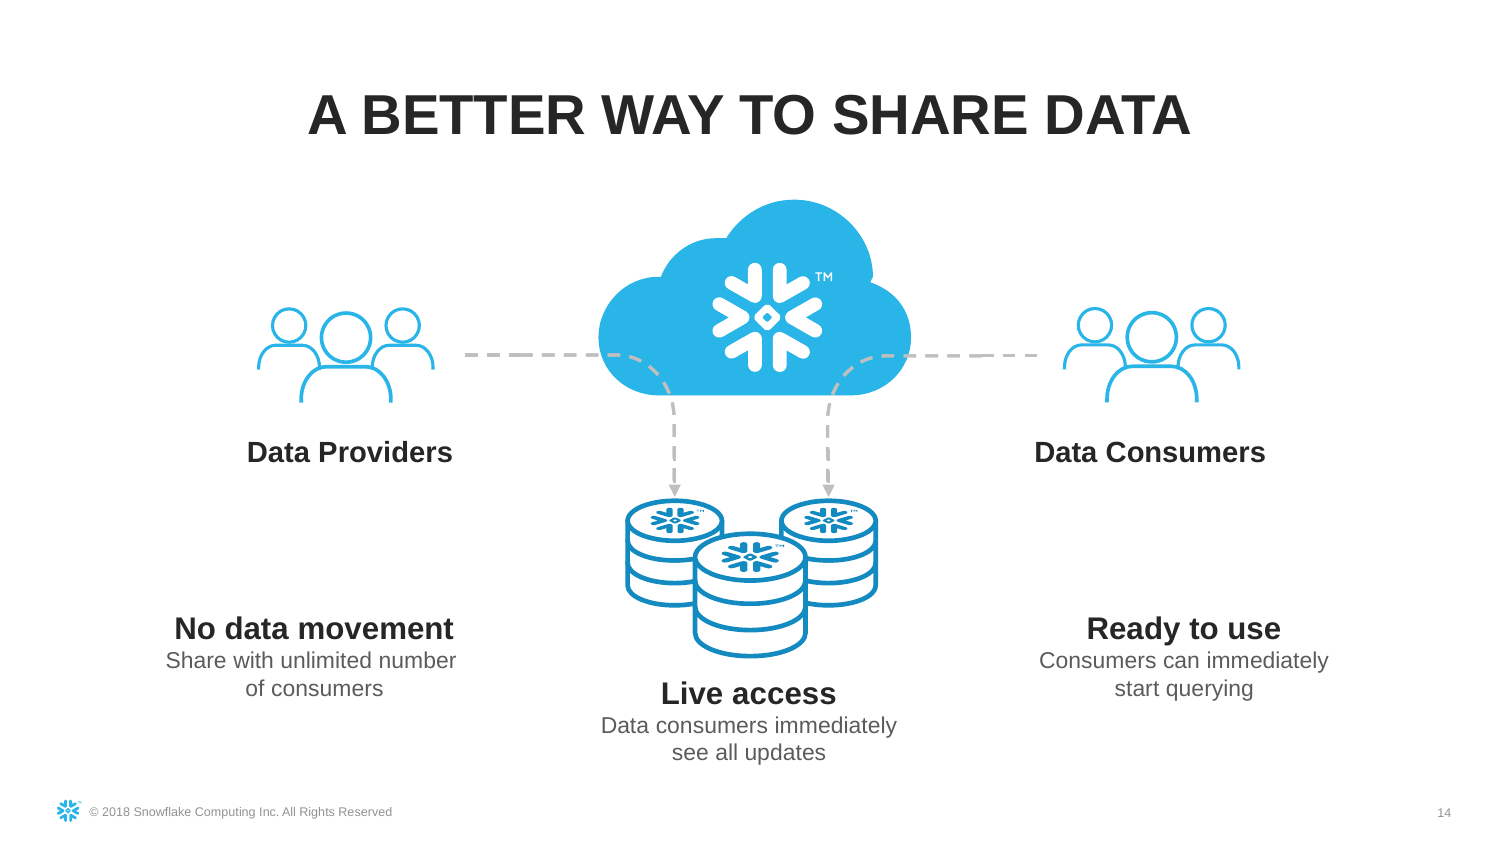

A BETTER WAY TO SHARE DATA

Data Providers
Data Consumers

No data movement
Share with unlimited number
of consumers
Ready to use
Consumers can immediately start querying
Live access
Data consumers immediately see all updates
14